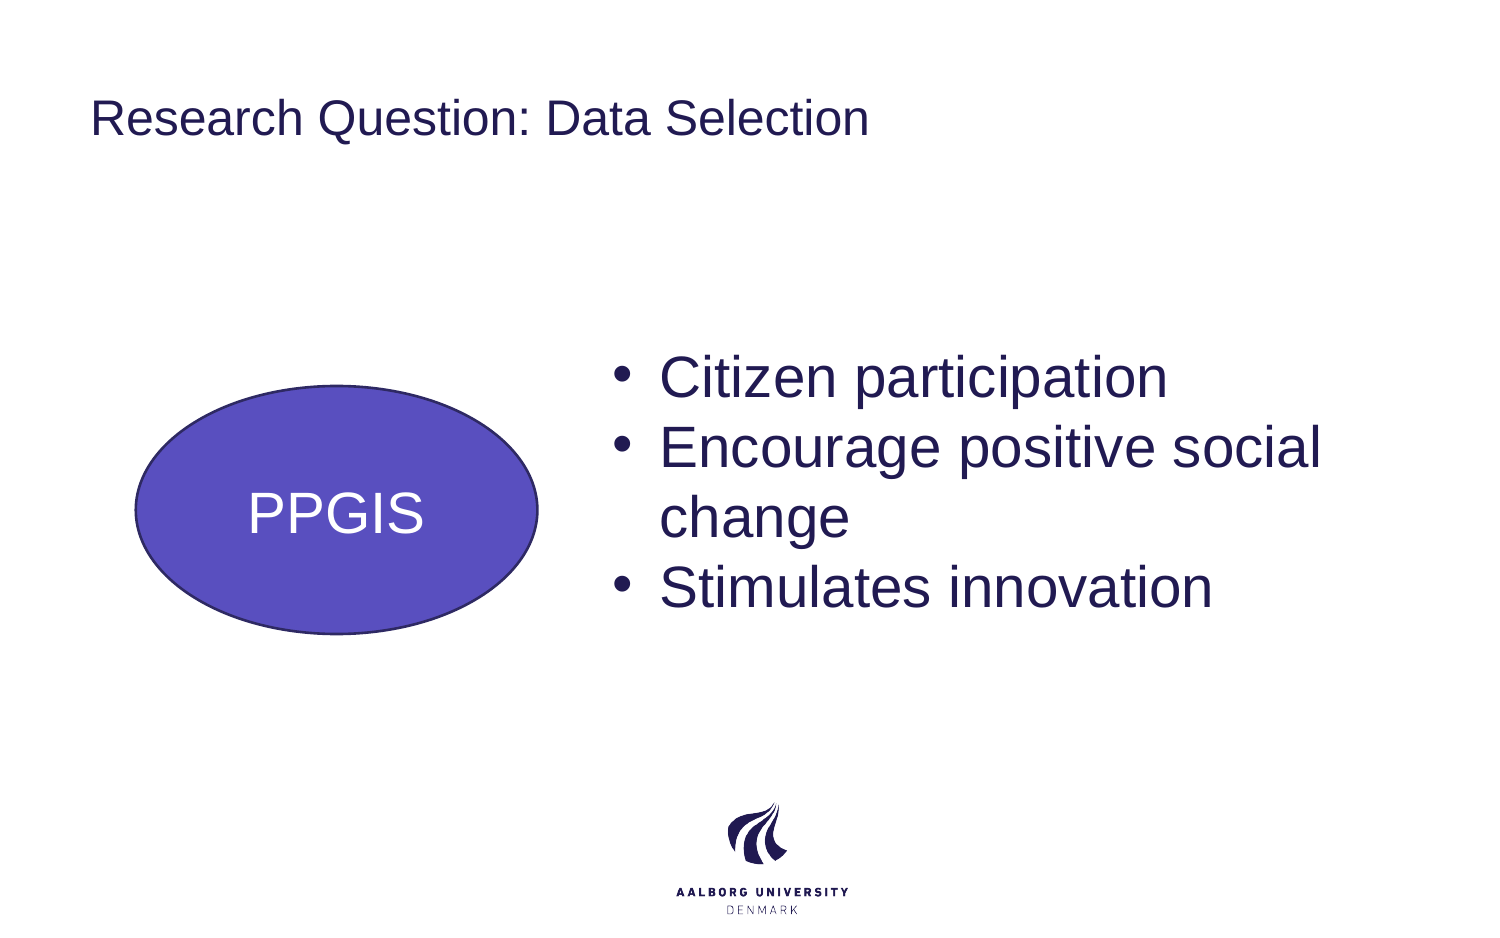

# Research Question: Data Selection

Citizen participation
Encourage positive social change
Stimulates innovation

PPGIS